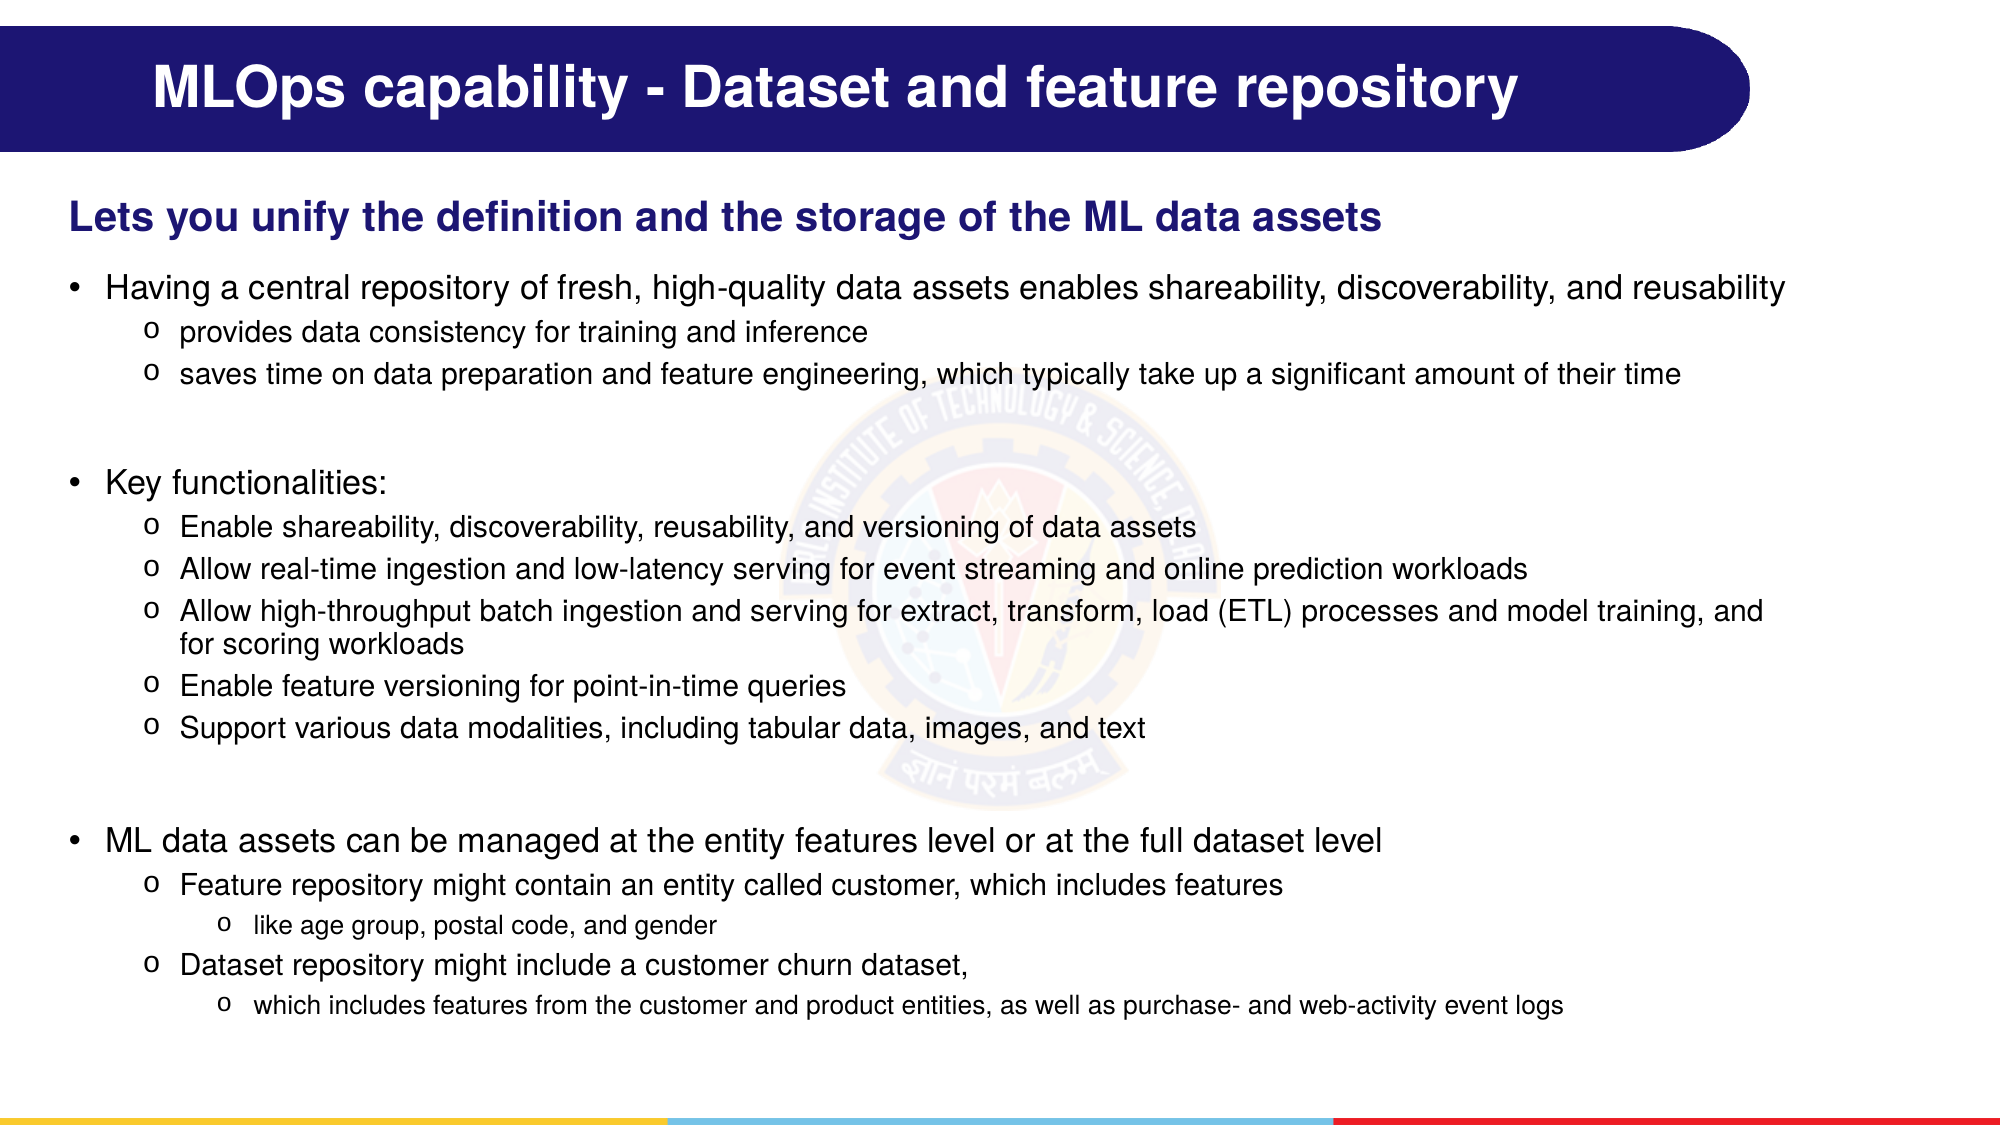

# MLOps capability - Dataset and feature repository
Lets you unify the definition and the storage of the ML data assets
Having a central repository of fresh, high-quality data assets enables shareability, discoverability, and reusability
provides data consistency for training and inference
saves time on data preparation and feature engineering, which typically take up a significant amount of their time

Key functionalities:
Enable shareability, discoverability, reusability, and versioning of data assets
Allow real-time ingestion and low-latency serving for event streaming and online prediction workloads
Allow high-throughput batch ingestion and serving for extract, transform, load (ETL) processes and model training, and for scoring workloads
Enable feature versioning for point-in-time queries
Support various data modalities, including tabular data, images, and text

ML data assets can be managed at the entity features level or at the full dataset level
Feature repository might contain an entity called customer, which includes features
like age group, postal code, and gender
Dataset repository might include a customer churn dataset,
which includes features from the customer and product entities, as well as purchase- and web-activity event logs